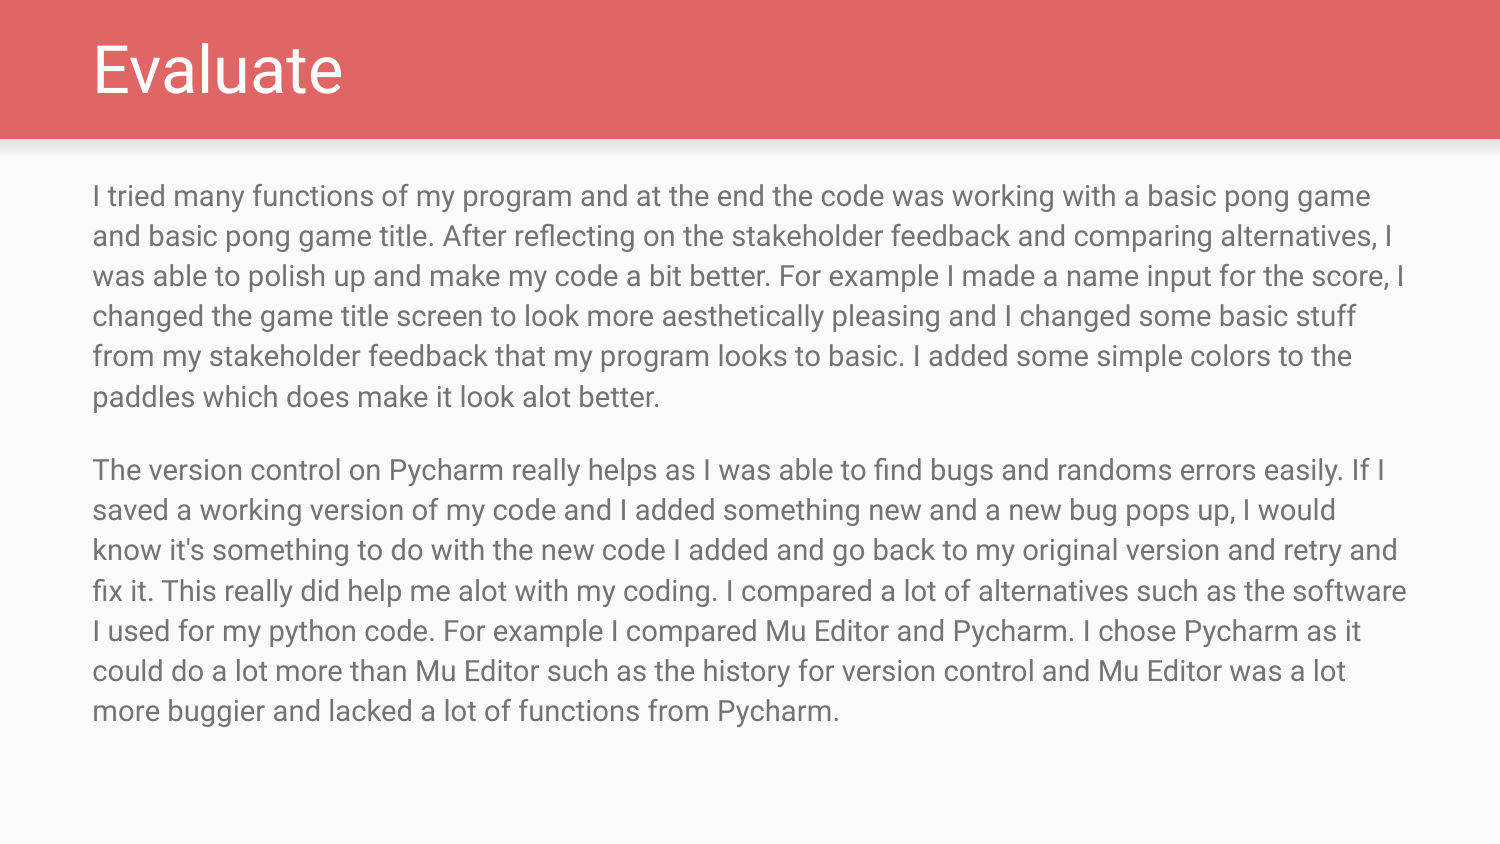

# Evaluate
I tried many functions of my program and at the end the code was working with a basic pong game and basic pong game title. After reflecting on the stakeholder feedback and comparing alternatives, I was able to polish up and make my code a bit better. For example I made a name input for the score, I changed the game title screen to look more aesthetically pleasing and I changed some basic stuff from my stakeholder feedback that my program looks to basic. I added some simple colors to the paddles which does make it look alot better.
The version control on Pycharm really helps as I was able to find bugs and randoms errors easily. If I saved a working version of my code and I added something new and a new bug pops up, I would know it's something to do with the new code I added and go back to my original version and retry and fix it. This really did help me alot with my coding. I compared a lot of alternatives such as the software I used for my python code. For example I compared Mu Editor and Pycharm. I chose Pycharm as it could do a lot more than Mu Editor such as the history for version control and Mu Editor was a lot more buggier and lacked a lot of functions from Pycharm.